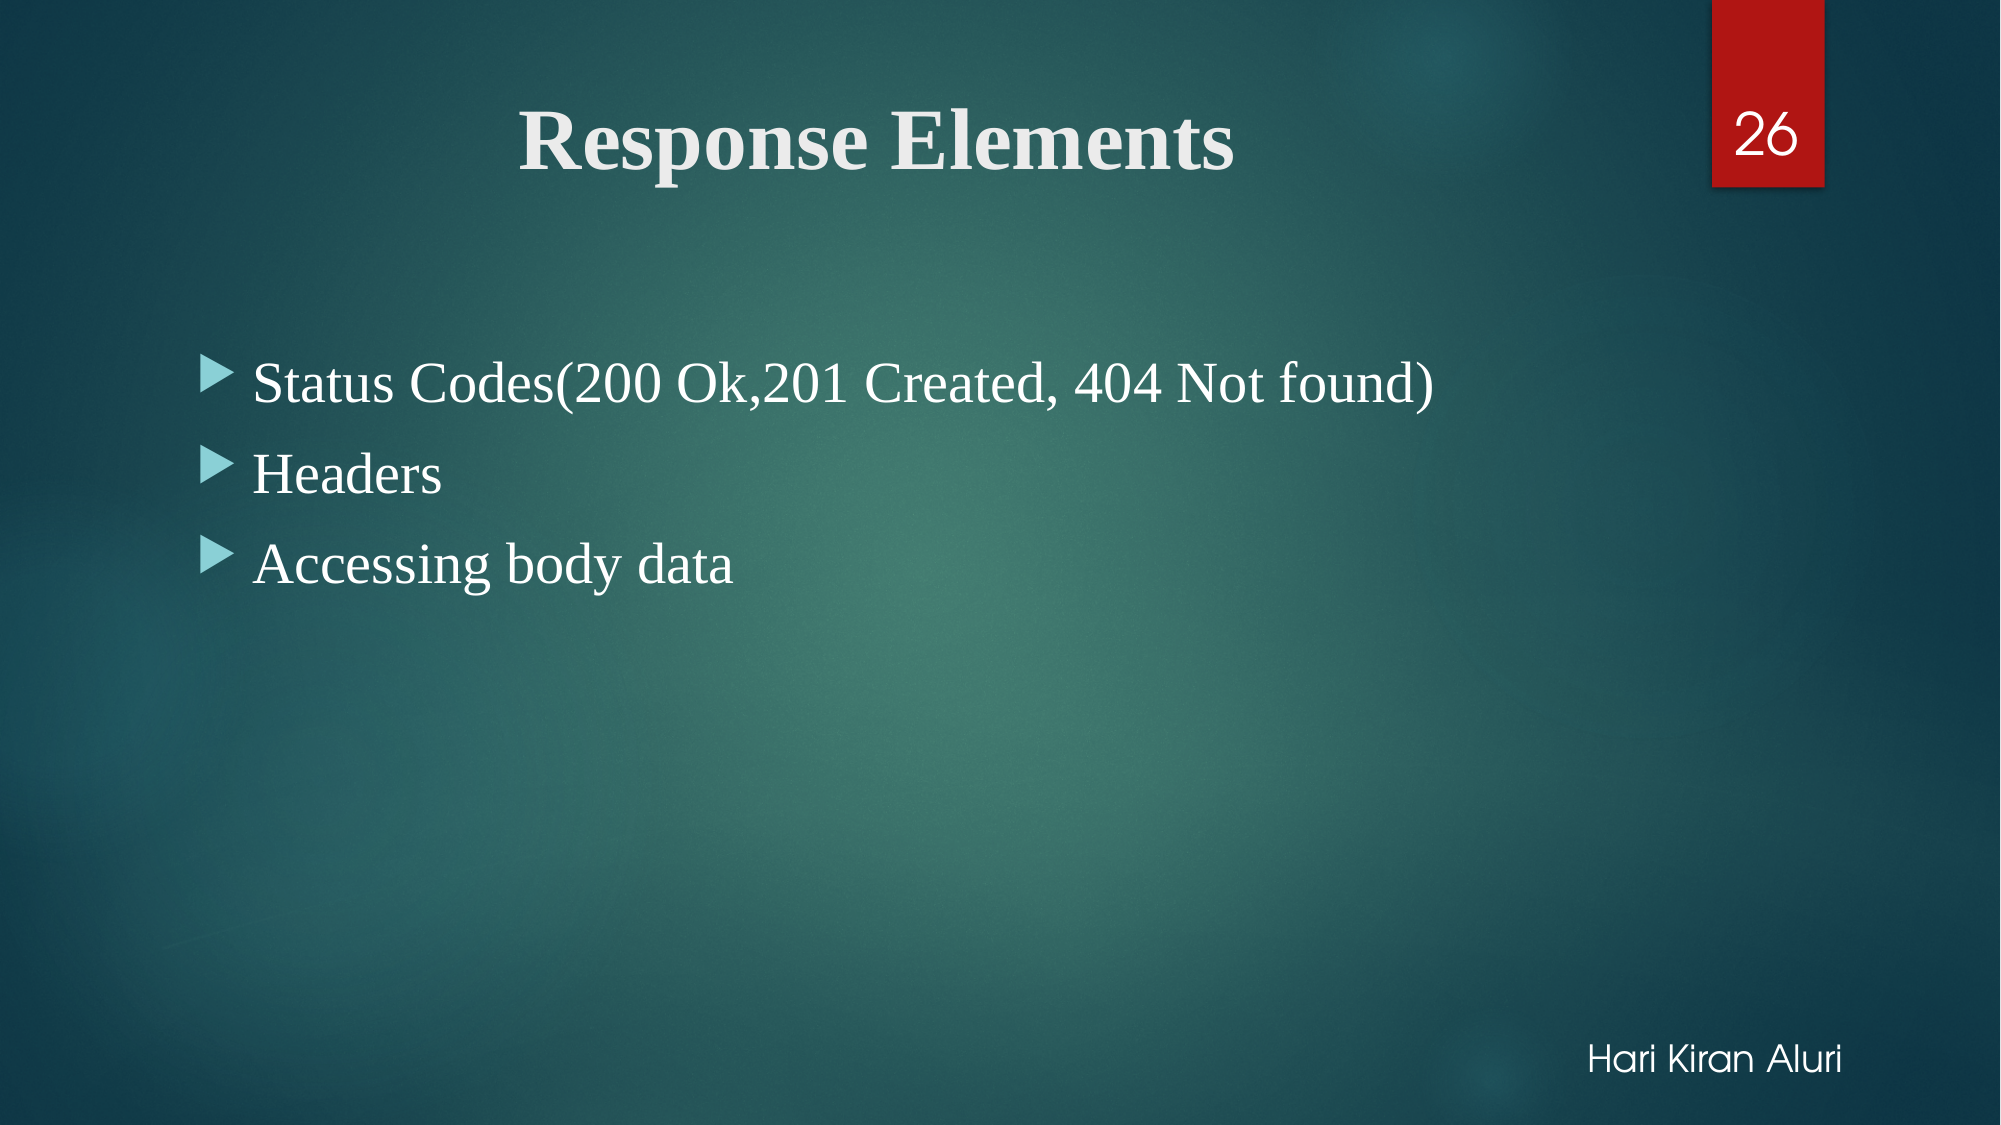

26
# Response Elements
Status Codes(200 Ok,201 Created, 404 Not found)​
Headers​
Accessing body data
Hari Kiran Aluri